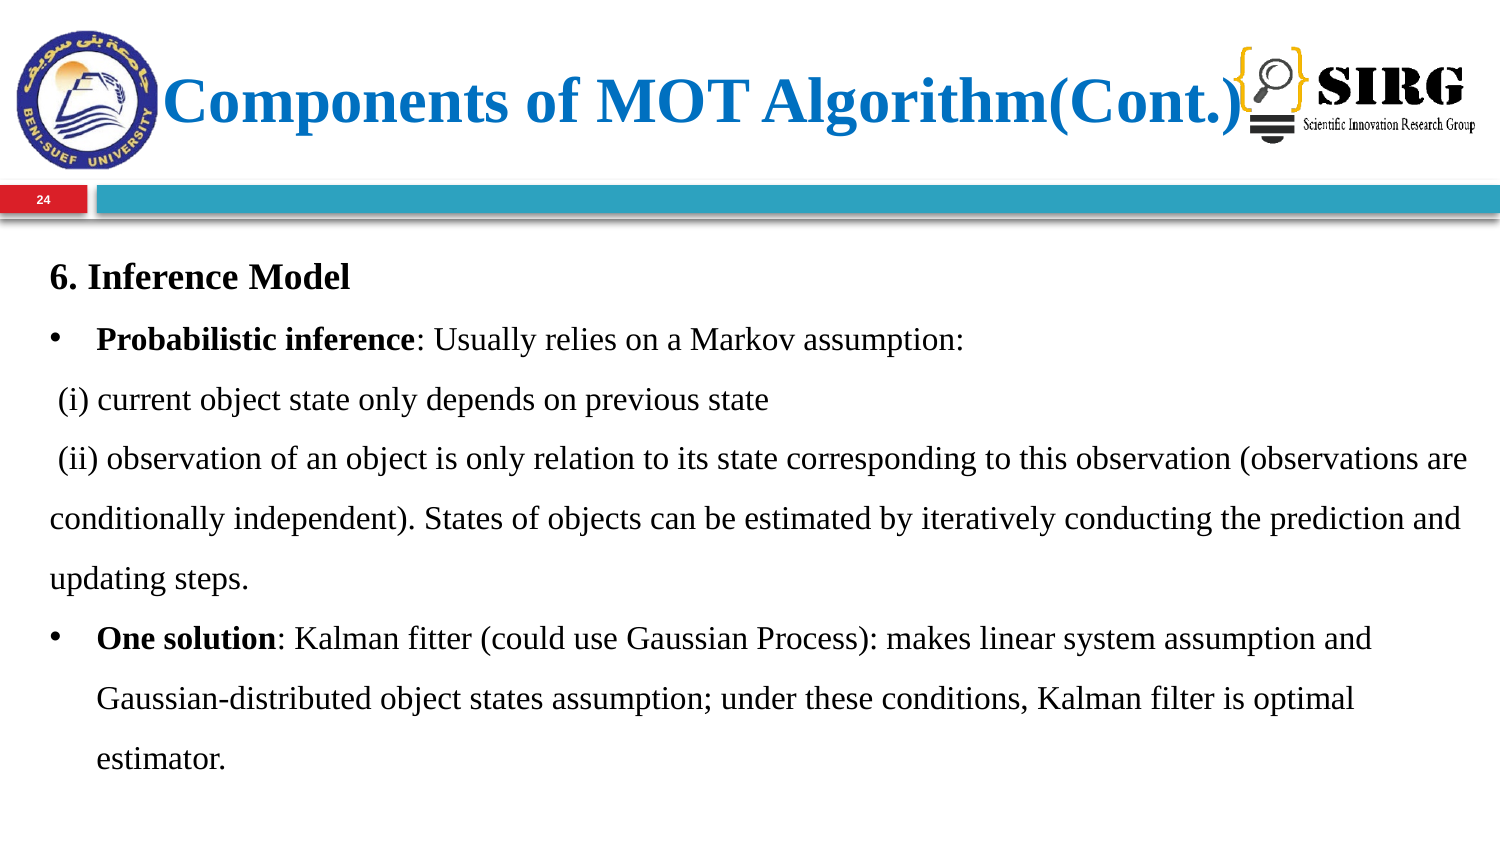

Components of MOT Algorithm(Cont.)
24
6. Inference Model
Probabilistic inference: Usually relies on a Markov assumption:
 (i) current object state only depends on previous state
 (ii) observation of an object is only relation to its state corresponding to this observation (observations are conditionally independent). States of objects can be estimated by iteratively conducting the prediction and updating steps.
One solution: Kalman fitter (could use Gaussian Process): makes linear system assumption and Gaussian-distributed object states assumption; under these conditions, Kalman filter is optimal estimator.